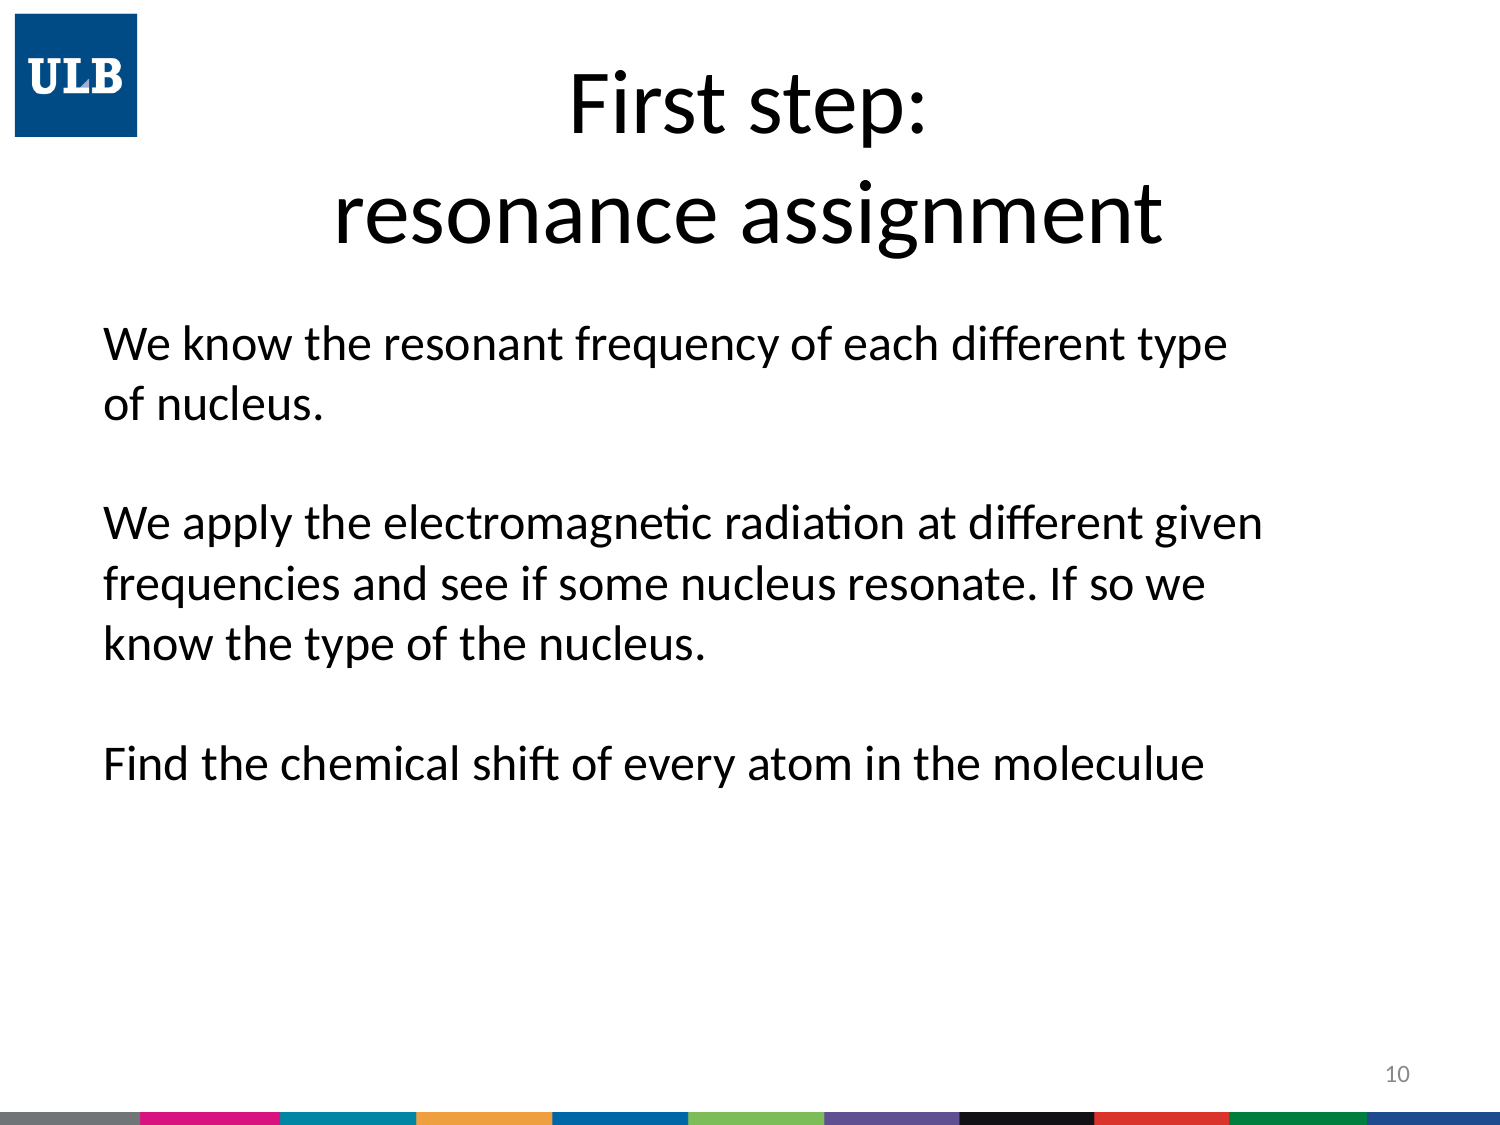

# First step: resonance assignment
We know the resonant frequency of each different type of nucleus.

We apply the electromagnetic radiation at different given frequencies and see if some nucleus resonate. If so we know the type of the nucleus.

Find the chemical shift of every atom in the moleculue
10